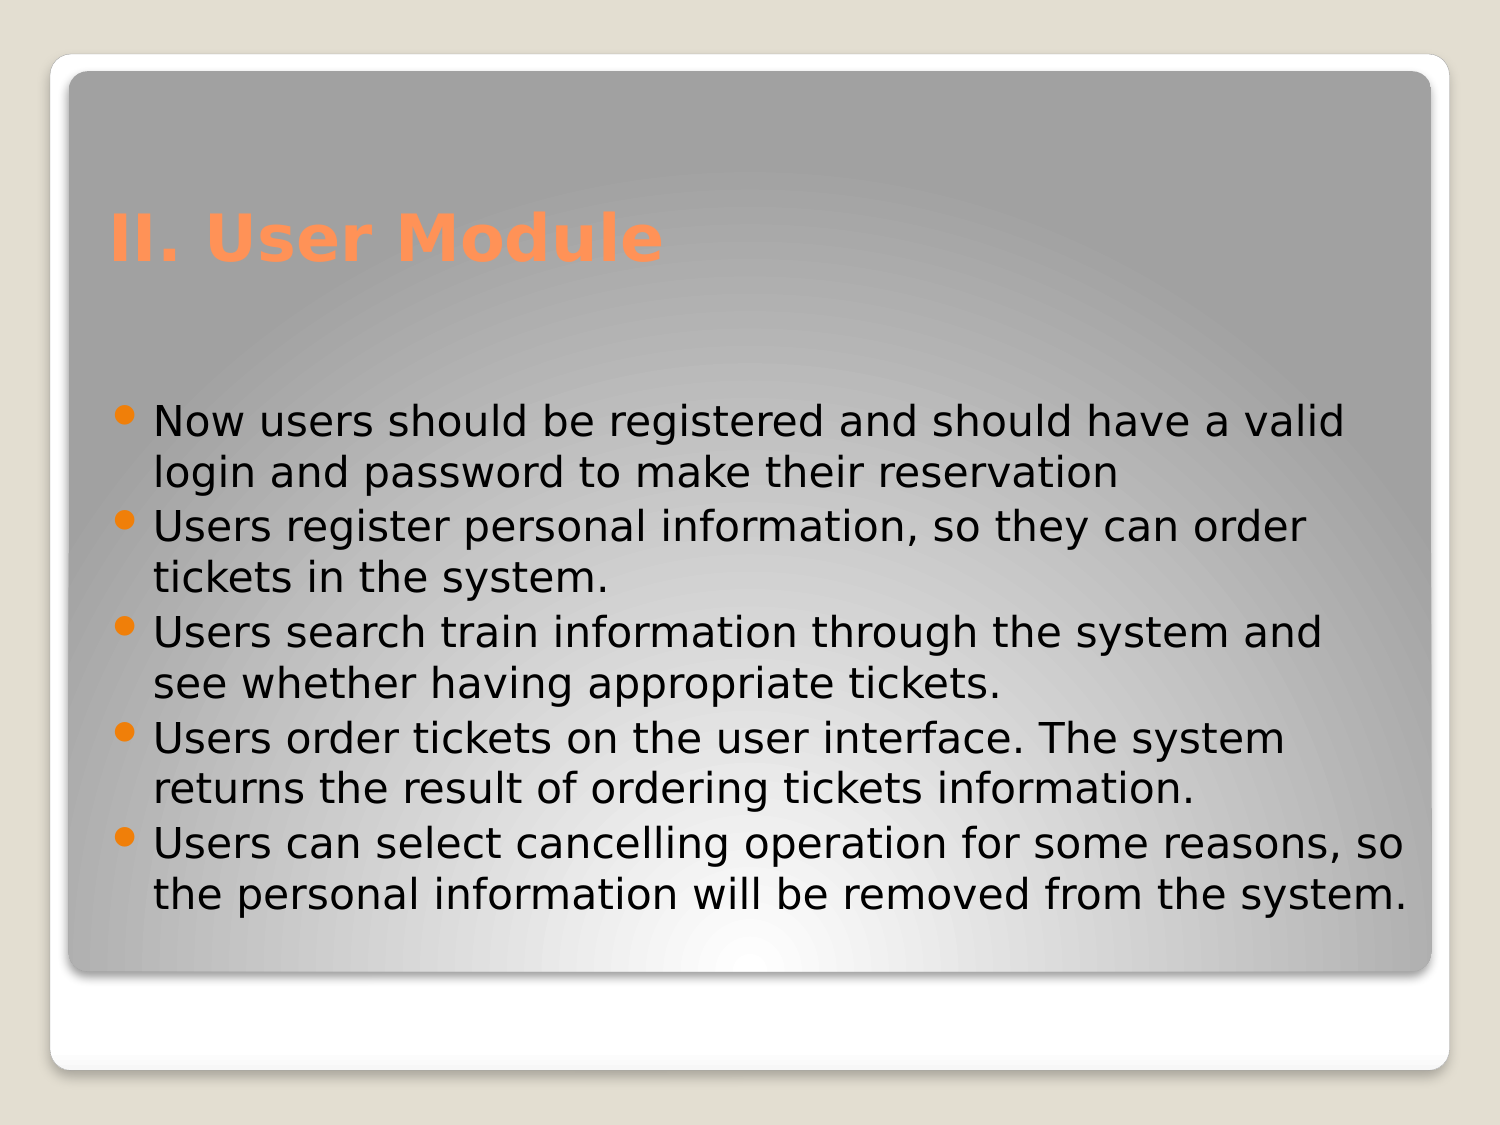

# II. User Module

Now users should be registered and should have a valid login and password to make their reservation
Users register personal information, so they can order tickets in the system.
Users search train information through the system and see whether having appropriate tickets.
Users order tickets on the user interface. The system returns the result of ordering tickets information.
Users can select cancelling operation for some reasons, so the personal information will be removed from the system.